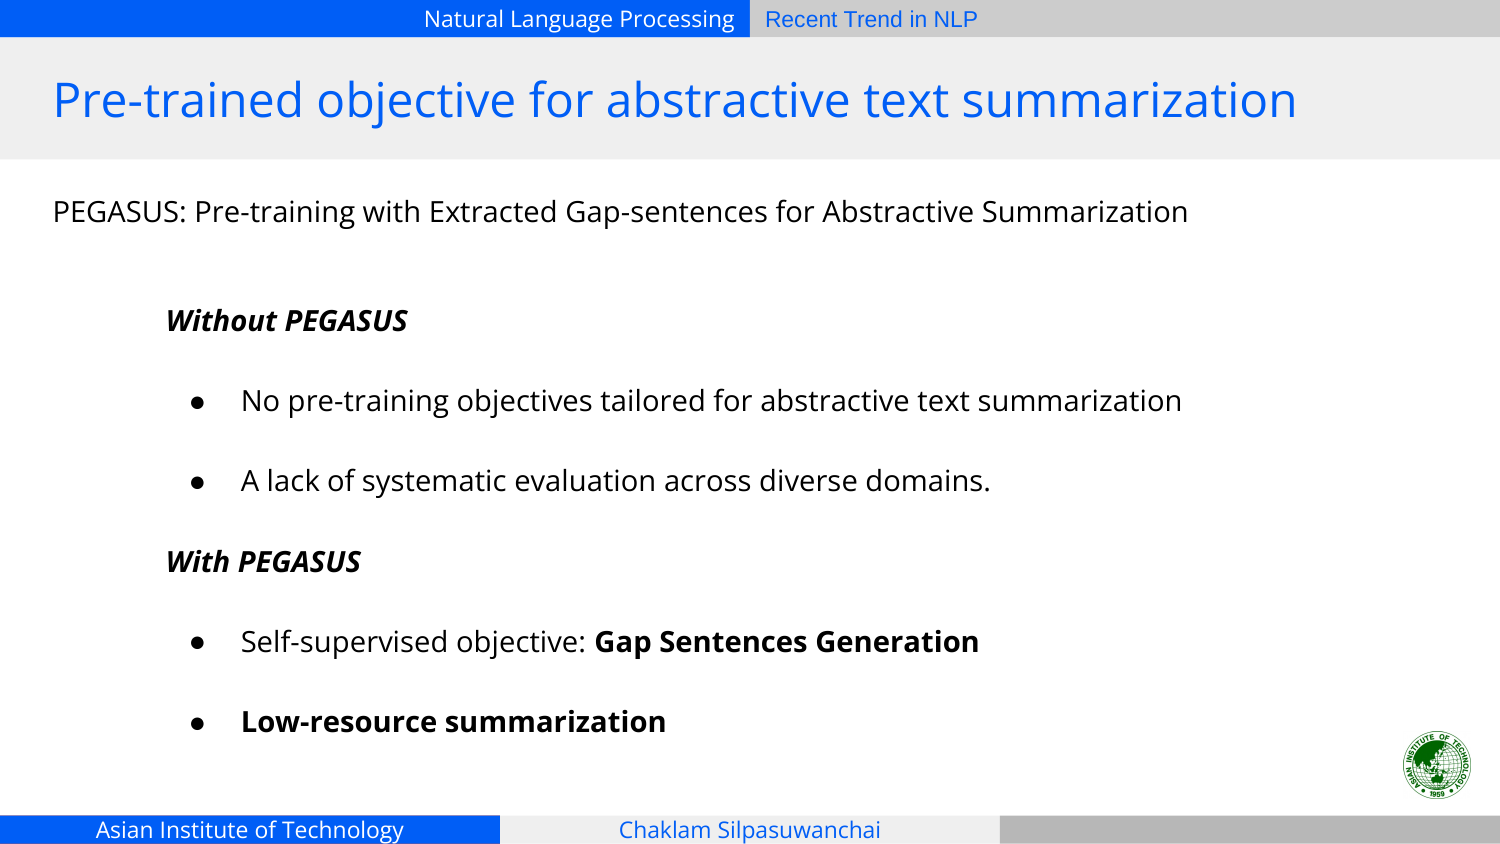

# Pre-trained objective for abstractive text summarization
PEGASUS: Pre-training with Extracted Gap-sentences for Abstractive Summarization

Without PEGASUS

No pre-training objectives tailored for abstractive text summarization

A lack of systematic evaluation across diverse domains.

With PEGASUS

Self-supervised objective: Gap Sentences Generation

Low-resource summarization